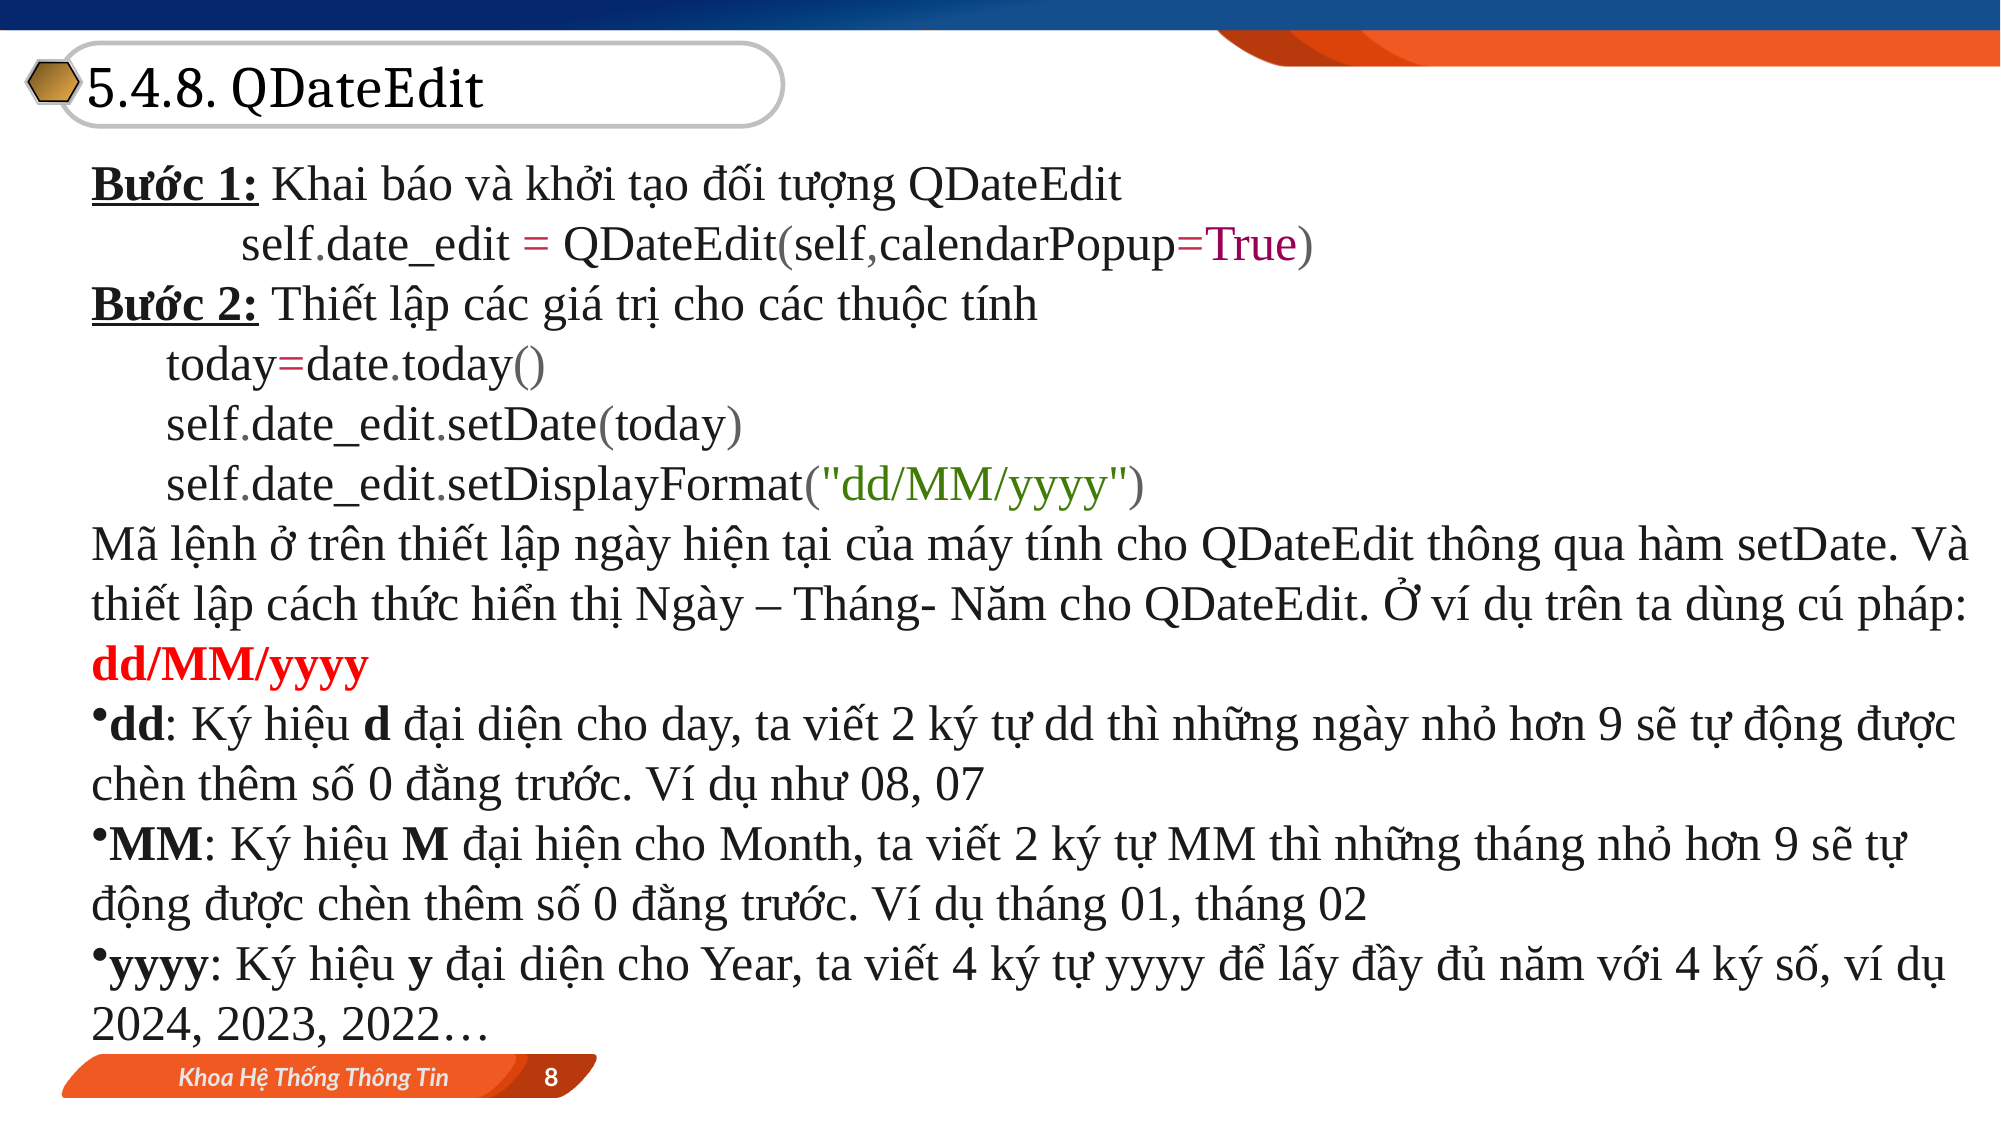

5.4.8. QDateEdit

Bước 1: Khai báo và khởi tạo đối tượng QDateEdit
	self.date_edit = QDateEdit(self,calendarPopup=True)
Bước 2: Thiết lập các giá trị cho các thuộc tính
today=date.today()
self.date_edit.setDate(today)
self.date_edit.setDisplayFormat("dd/MM/yyyy")
Mã lệnh ở trên thiết lập ngày hiện tại của máy tính cho QDateEdit thông qua hàm setDate. Và thiết lập cách thức hiển thị Ngày – Tháng- Năm cho QDateEdit. Ở ví dụ trên ta dùng cú pháp: dd/MM/yyyy
dd: Ký hiệu d đại diện cho day, ta viết 2 ký tự dd thì những ngày nhỏ hơn 9 sẽ tự động được chèn thêm số 0 đằng trước. Ví dụ như 08, 07
MM: Ký hiệu M đại hiện cho Month, ta viết 2 ký tự MM thì những tháng nhỏ hơn 9 sẽ tự động được chèn thêm số 0 đằng trước. Ví dụ tháng 01, tháng 02
yyyy: Ký hiệu y đại diện cho Year, ta viết 4 ký tự yyyy để lấy đầy đủ năm với 4 ký số, ví dụ 2024, 2023, 2022…
8
Khoa Hệ Thống Thông Tin